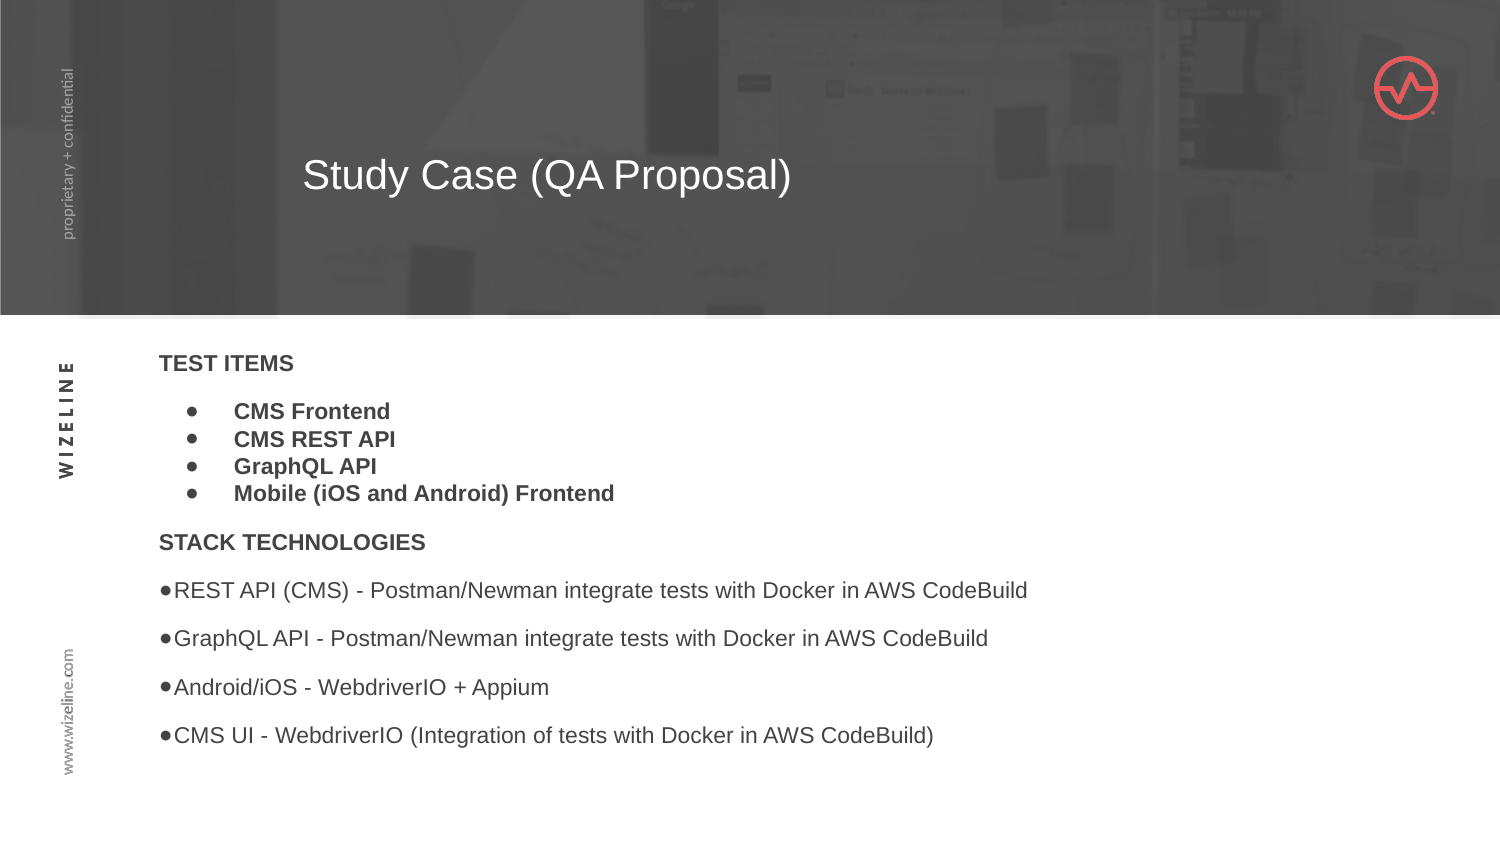

# Study Case (QA Proposal)
TEST ITEMS
CMS Frontend
CMS REST API
GraphQL API
Mobile (iOS and Android) Frontend
STACK TECHNOLOGIES
REST API (CMS) - Postman/Newman integrate tests with Docker in AWS CodeBuild
GraphQL API - Postman/Newman integrate tests with Docker in AWS CodeBuild
Android/iOS - WebdriverIO + Appium
CMS UI - WebdriverIO (Integration of tests with Docker in AWS CodeBuild)